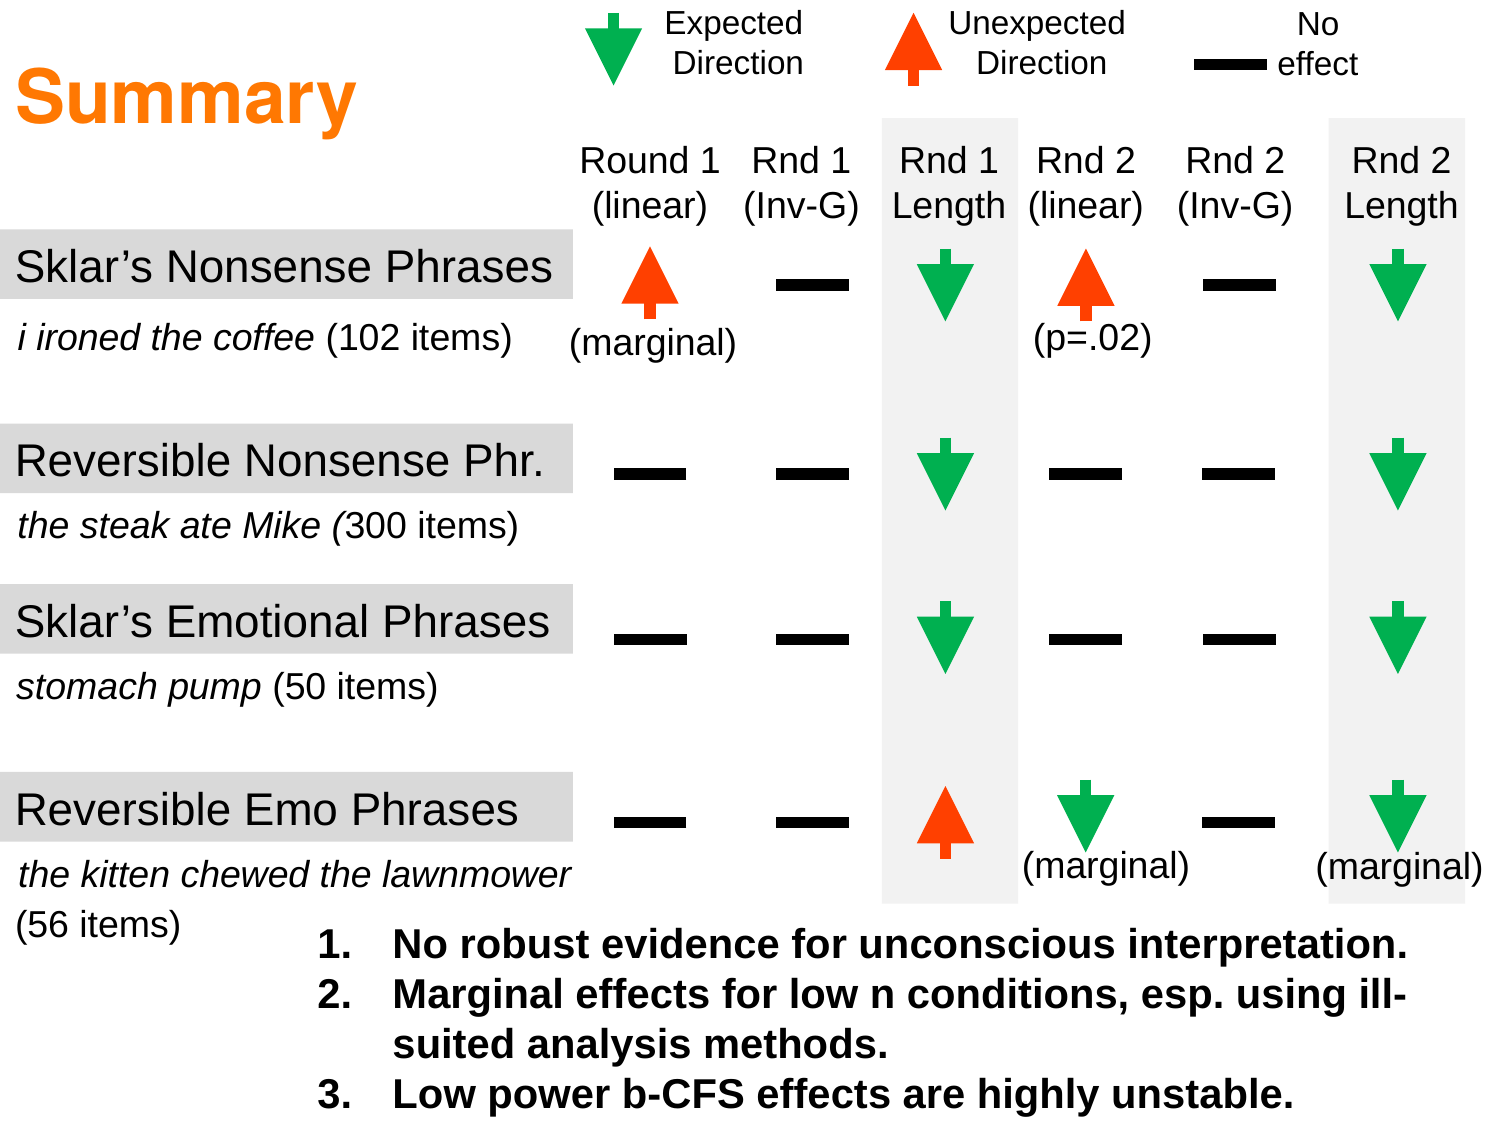

# Summary
Expected
Direction
Unexpected
Direction
No effect

Rnd 1
Length
Rnd 2
Length
Rnd 1
(Inv-G)
Rnd 2
(Inv-G)
Round 1
(linear)
Rnd 2
(linear)
Sklar’s Nonsense Phrases
(p=.02)
i ironed the coffee (102 items)
(marginal)
Reversible Nonsense Phr.
the steak ate Mike (300 items)
Sklar’s Emotional Phrases
stomach pump (50 items)
Reversible Emo Phrases
(marginal)
(marginal)
the kitten chewed the lawnmower
(56 items)
No robust evidence for unconscious interpretation.
Marginal effects for low n conditions, esp. using ill-suited analysis methods.
Low power b-CFS effects are highly unstable.